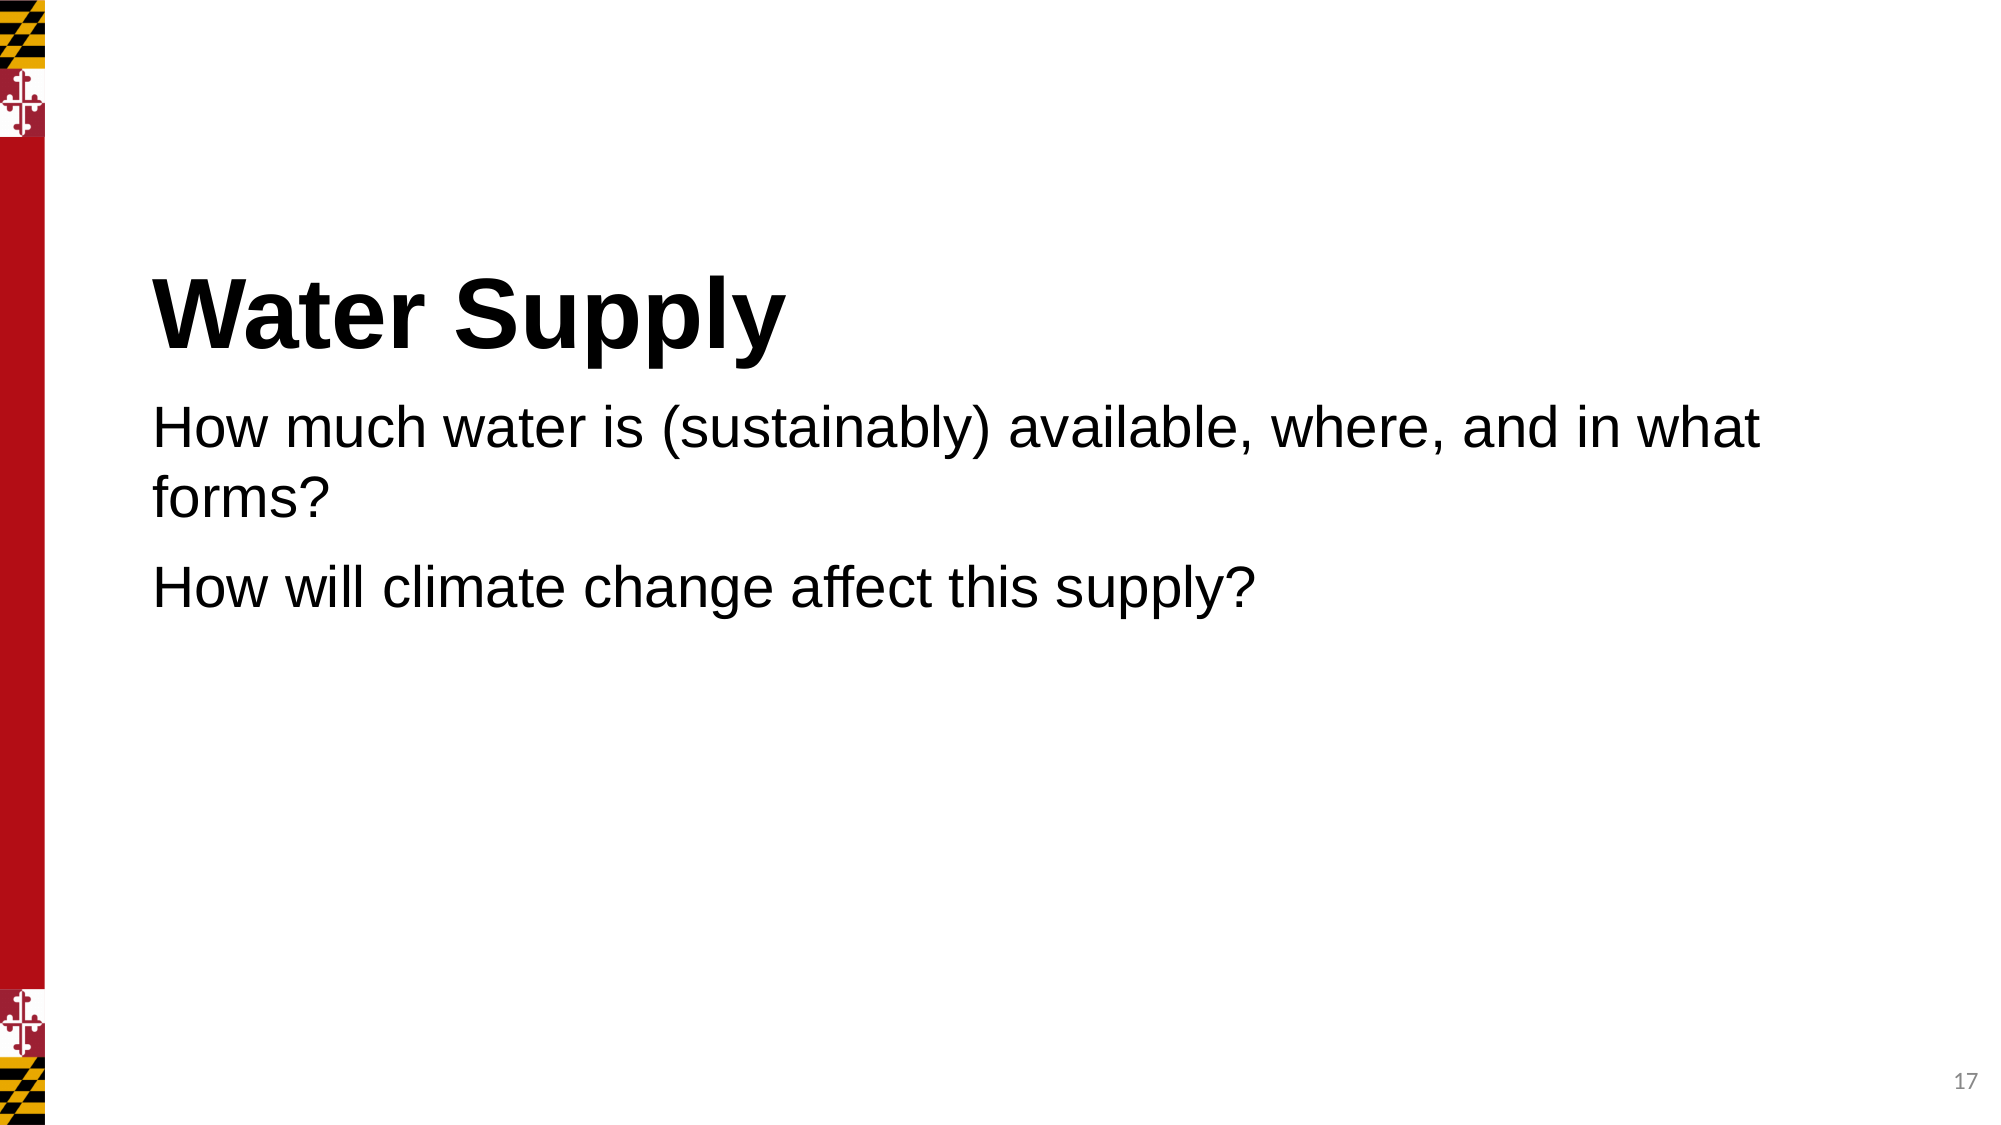

Water Supply
How much water is (sustainably) available, where, and in what forms?
How will climate change affect this supply?